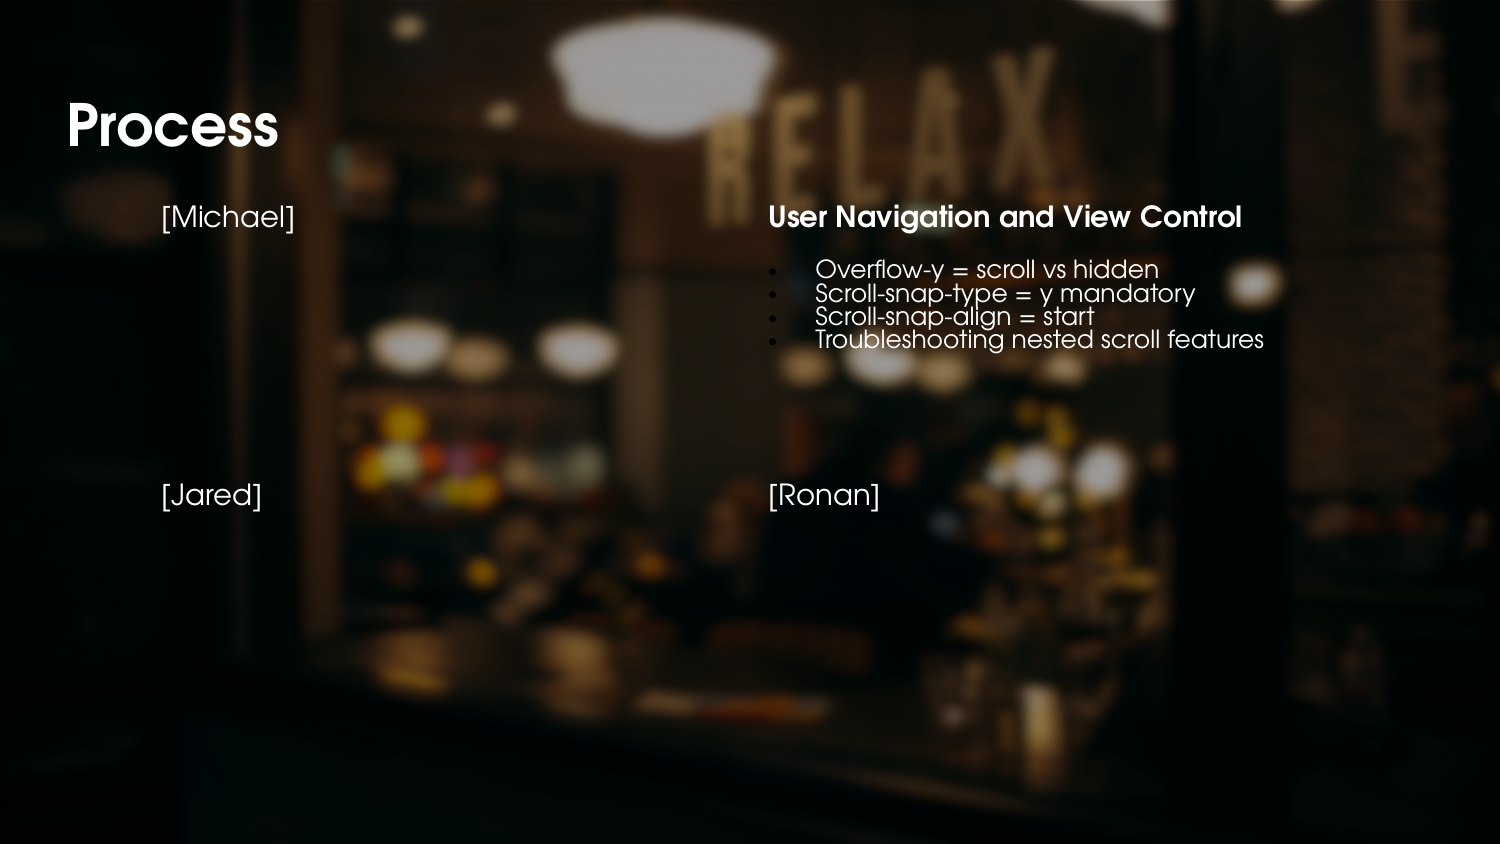

# Process
| [Michael] | User Navigation and View Control Overflow-y = scroll vs hidden Scroll-snap-type = y mandatory Scroll-snap-align = start Troubleshooting nested scroll features |
| --- | --- |
| [Jared] | [Ronan] |